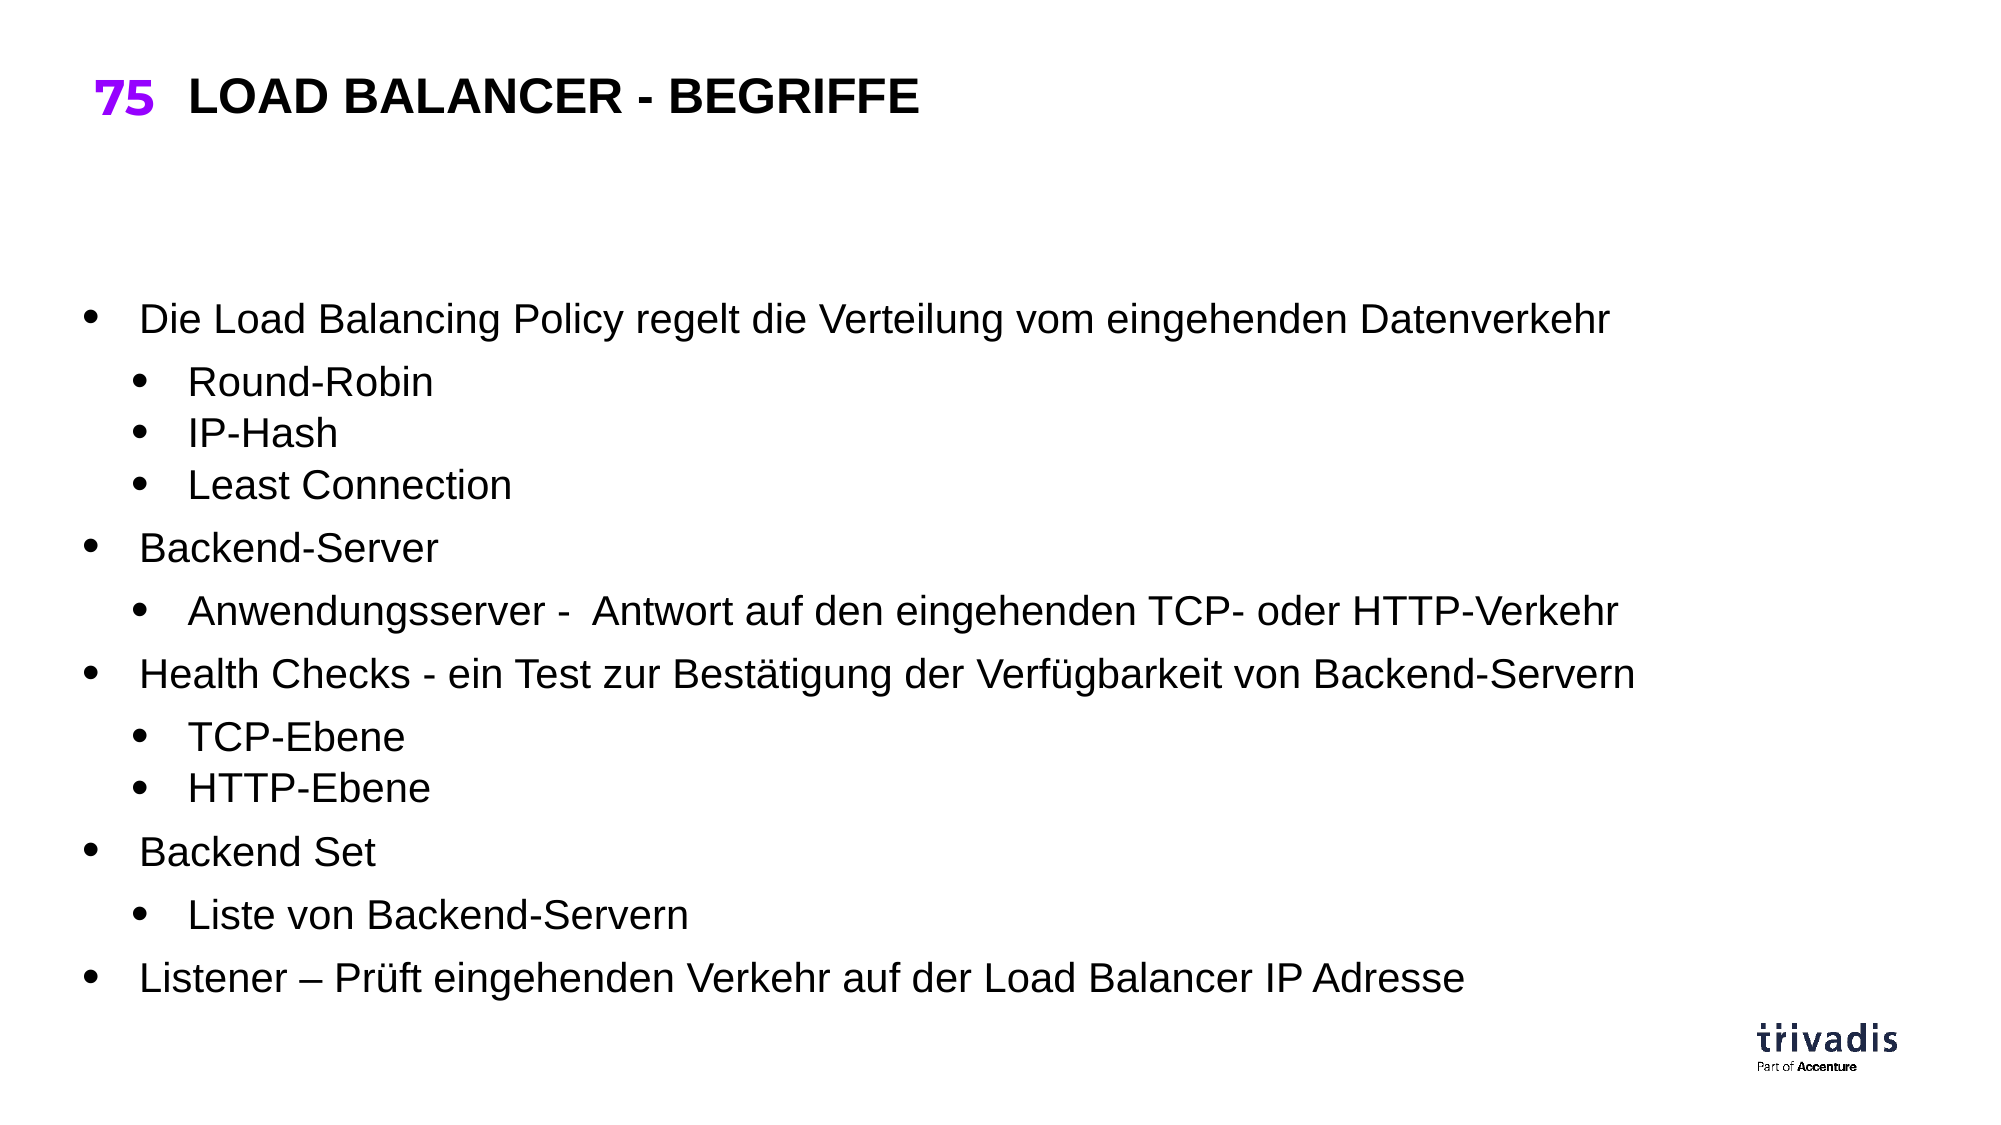

# Load Balancer - Begriffe
Die Load Balancing Policy regelt die Verteilung vom eingehenden Datenverkehr
Round-Robin
IP-Hash
Least Connection
Backend-Server
Anwendungsserver -  Antwort auf den eingehenden TCP- oder HTTP-Verkehr
Health Checks - ein Test zur Bestätigung der Verfügbarkeit von Backend-Servern
TCP-Ebene
HTTP-Ebene
Backend Set
Liste von Backend-Servern
Listener – Prüft eingehenden Verkehr auf der Load Balancer IP Adresse